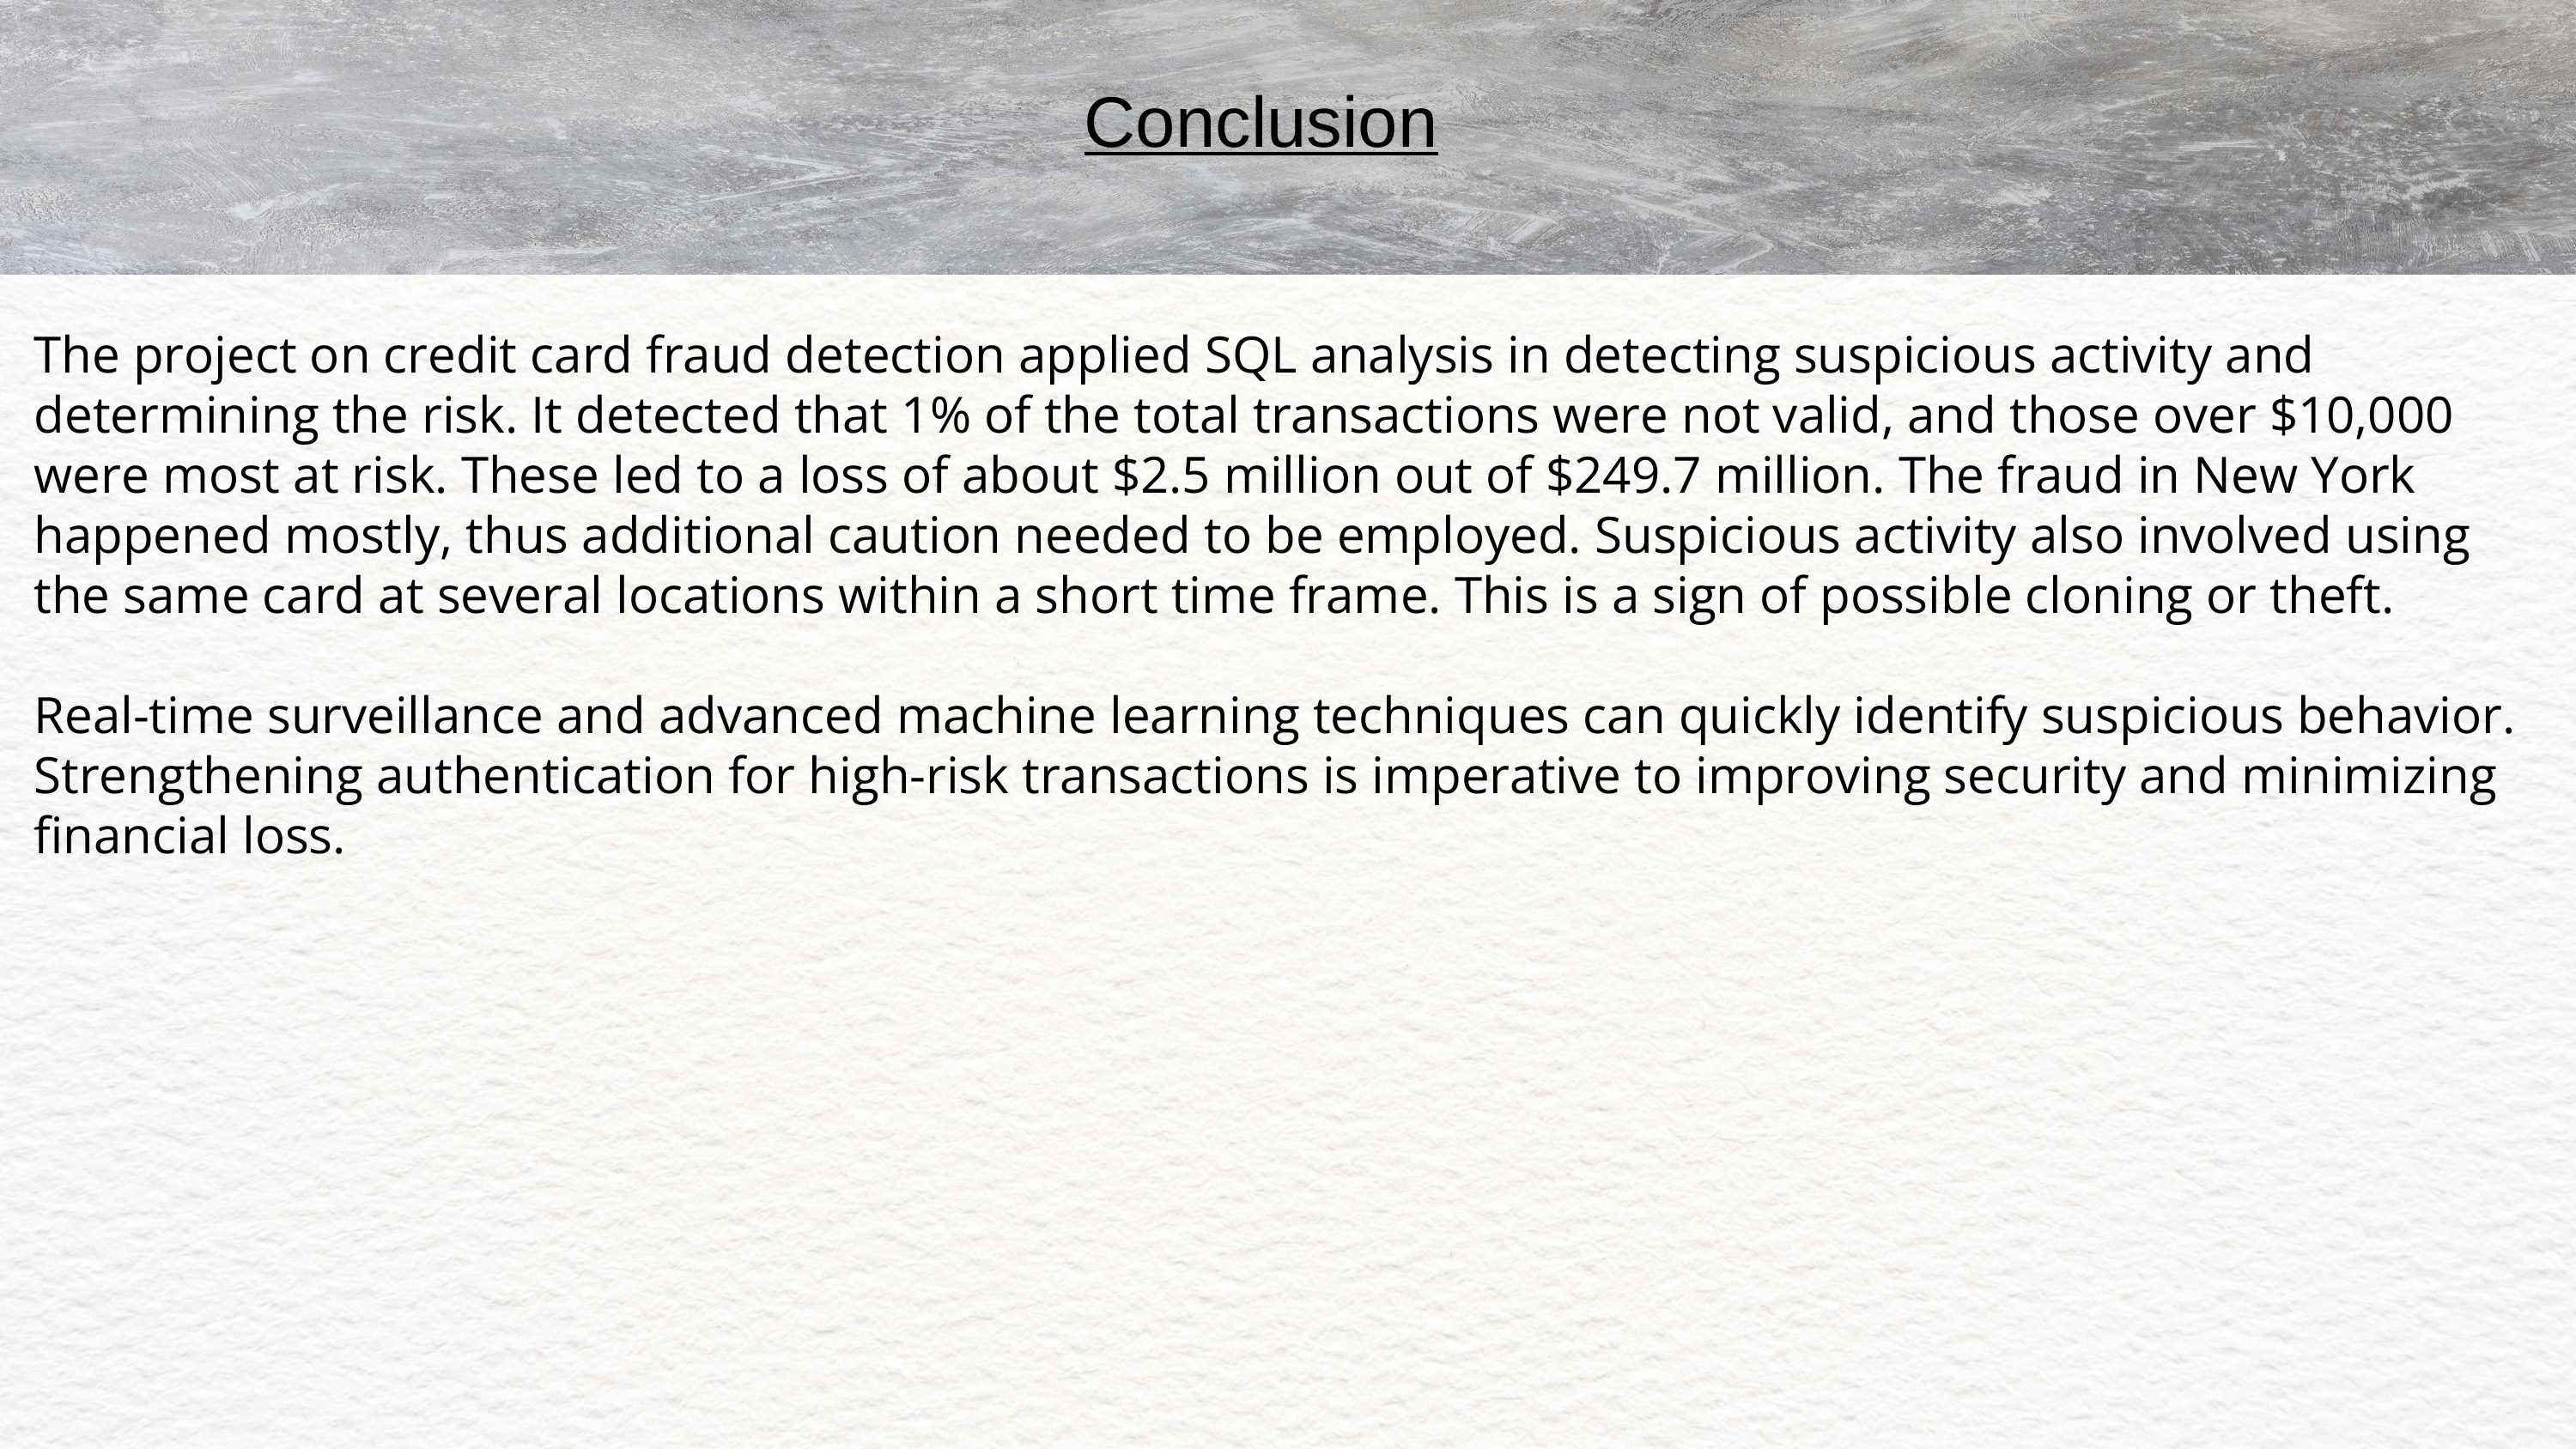

Conclusion
The project on credit card fraud detection applied SQL analysis in detecting suspicious activity and determining the risk. It detected that 1% of the total transactions were not valid, and those over $10,000 were most at risk. These led to a loss of about $2.5 million out of $249.7 million. The fraud in New York happened mostly, thus additional caution needed to be employed. Suspicious activity also involved using the same card at several locations within a short time frame. This is a sign of possible cloning or theft.

Real-time surveillance and advanced machine learning techniques can quickly identify suspicious behavior. Strengthening authentication for high-risk transactions is imperative to improving security and minimizing financial loss.